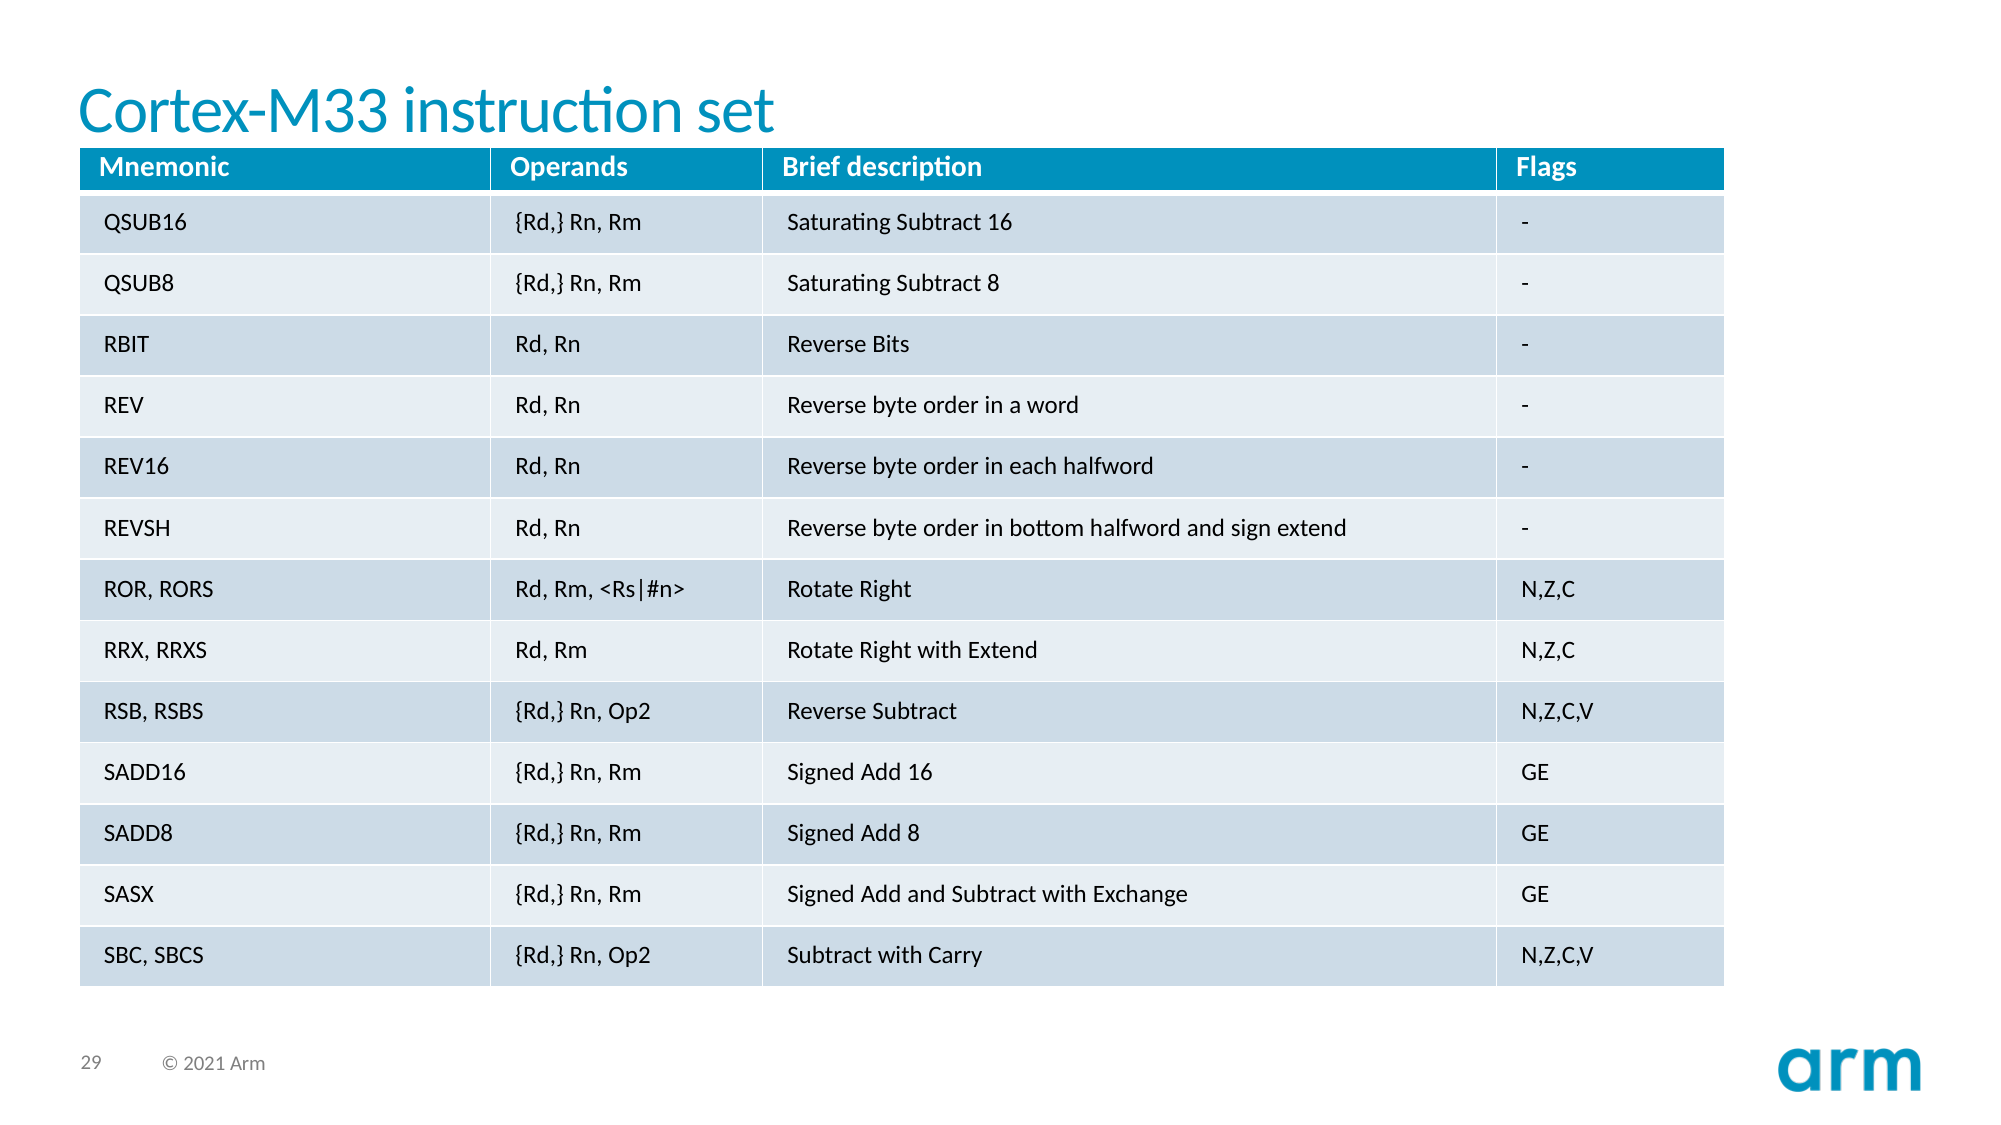

# Cortex-M33 instruction set
| Mnemonic | Operands | Brief description | Flags |
| --- | --- | --- | --- |
| QSUB16 | {Rd,} Rn, Rm | Saturating Subtract 16 | - |
| QSUB8 | {Rd,} Rn, Rm | Saturating Subtract 8 | - |
| RBIT | Rd, Rn | Reverse Bits | - |
| REV | Rd, Rn | Reverse byte order in a word | - |
| REV16 | Rd, Rn | Reverse byte order in each halfword | - |
| REVSH | Rd, Rn | Reverse byte order in bottom halfword and sign extend | - |
| ROR, RORS | Rd, Rm, <Rs|#n> | Rotate Right | N,Z,C |
| RRX, RRXS | Rd, Rm | Rotate Right with Extend | N,Z,C |
| RSB, RSBS | {Rd,} Rn, Op2 | Reverse Subtract | N,Z,C,V |
| SADD16 | {Rd,} Rn, Rm | Signed Add 16 | GE |
| SADD8 | {Rd,} Rn, Rm | Signed Add 8 | GE |
| SASX | {Rd,} Rn, Rm | Signed Add and Subtract with Exchange | GE |
| SBC, SBCS | {Rd,} Rn, Op2 | Subtract with Carry | N,Z,C,V |